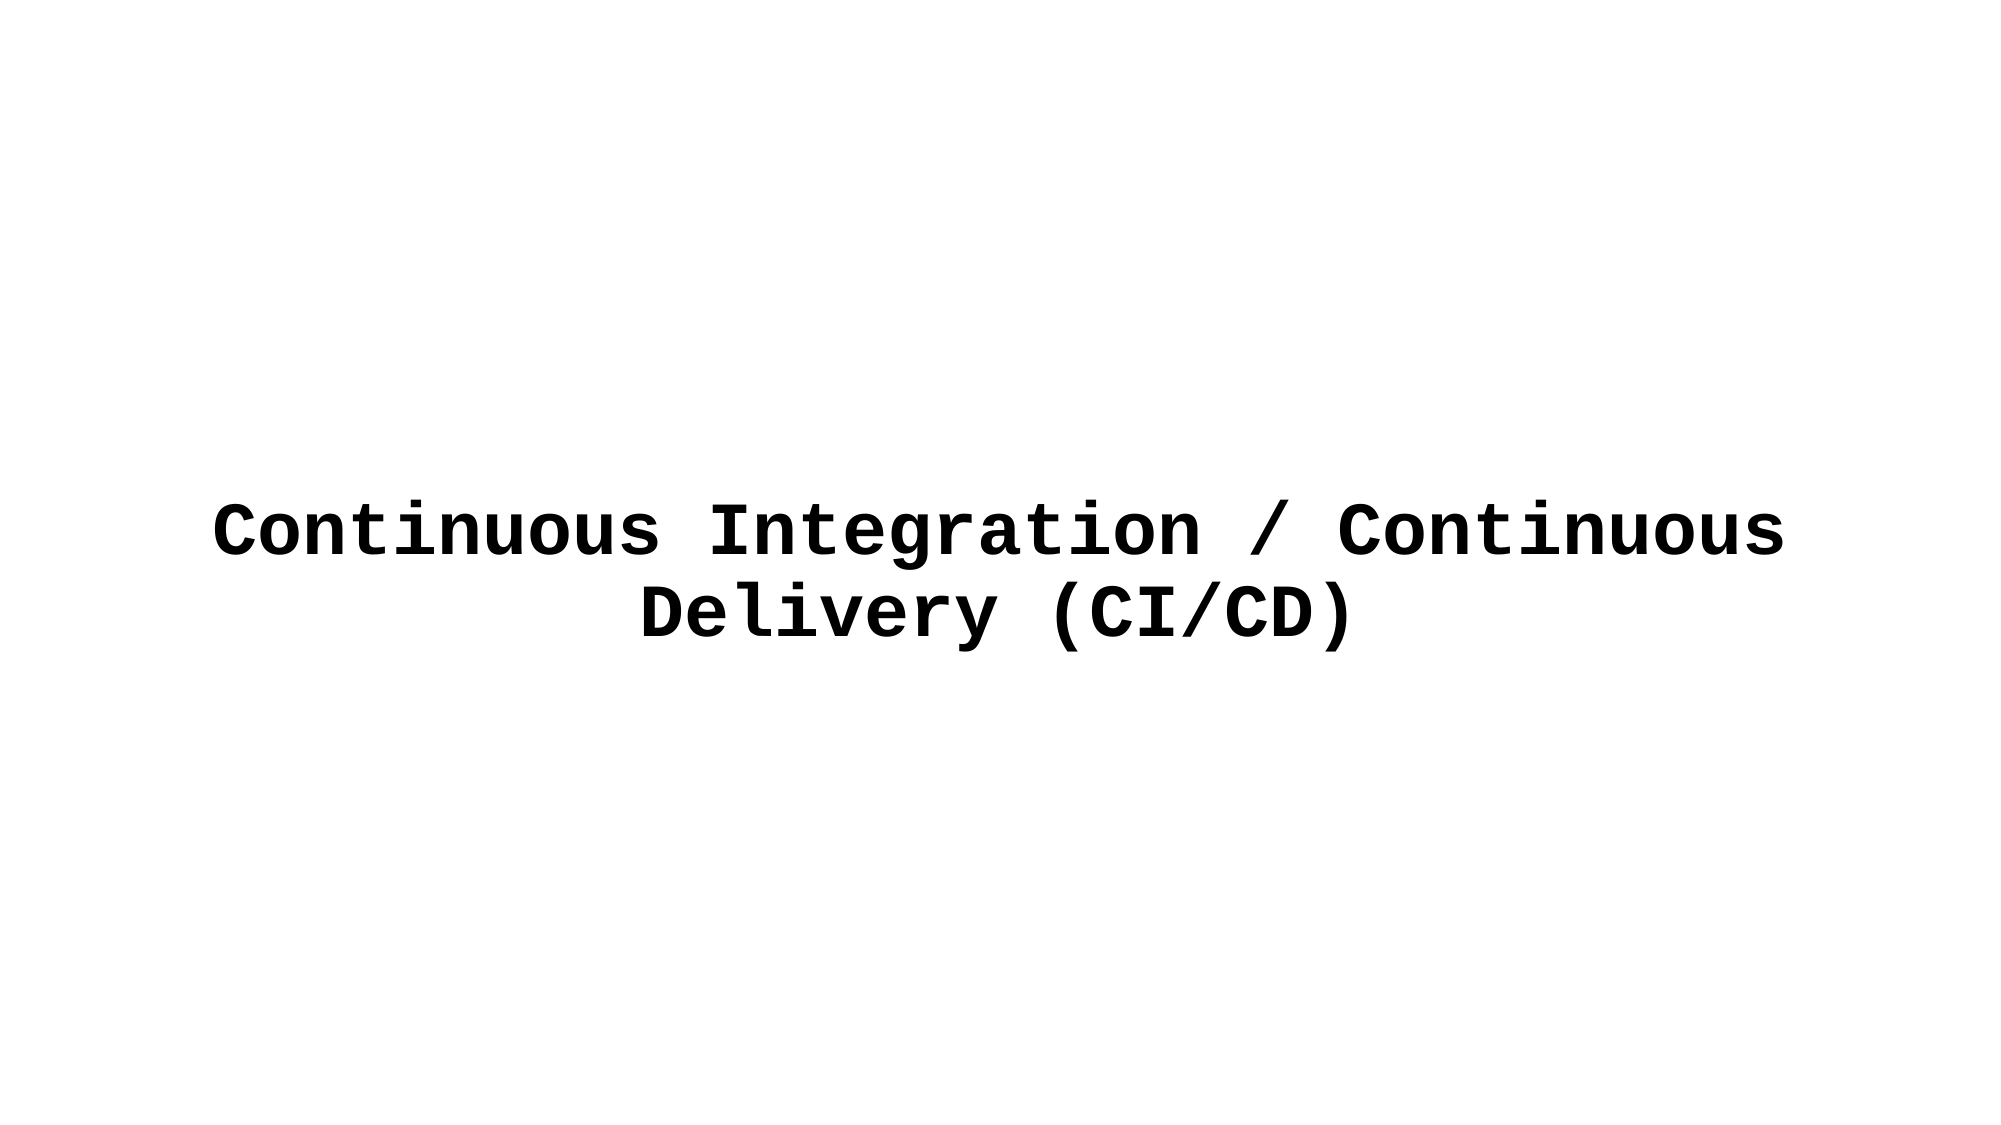

# Continuous Integration / Continuous Delivery (CI/CD)